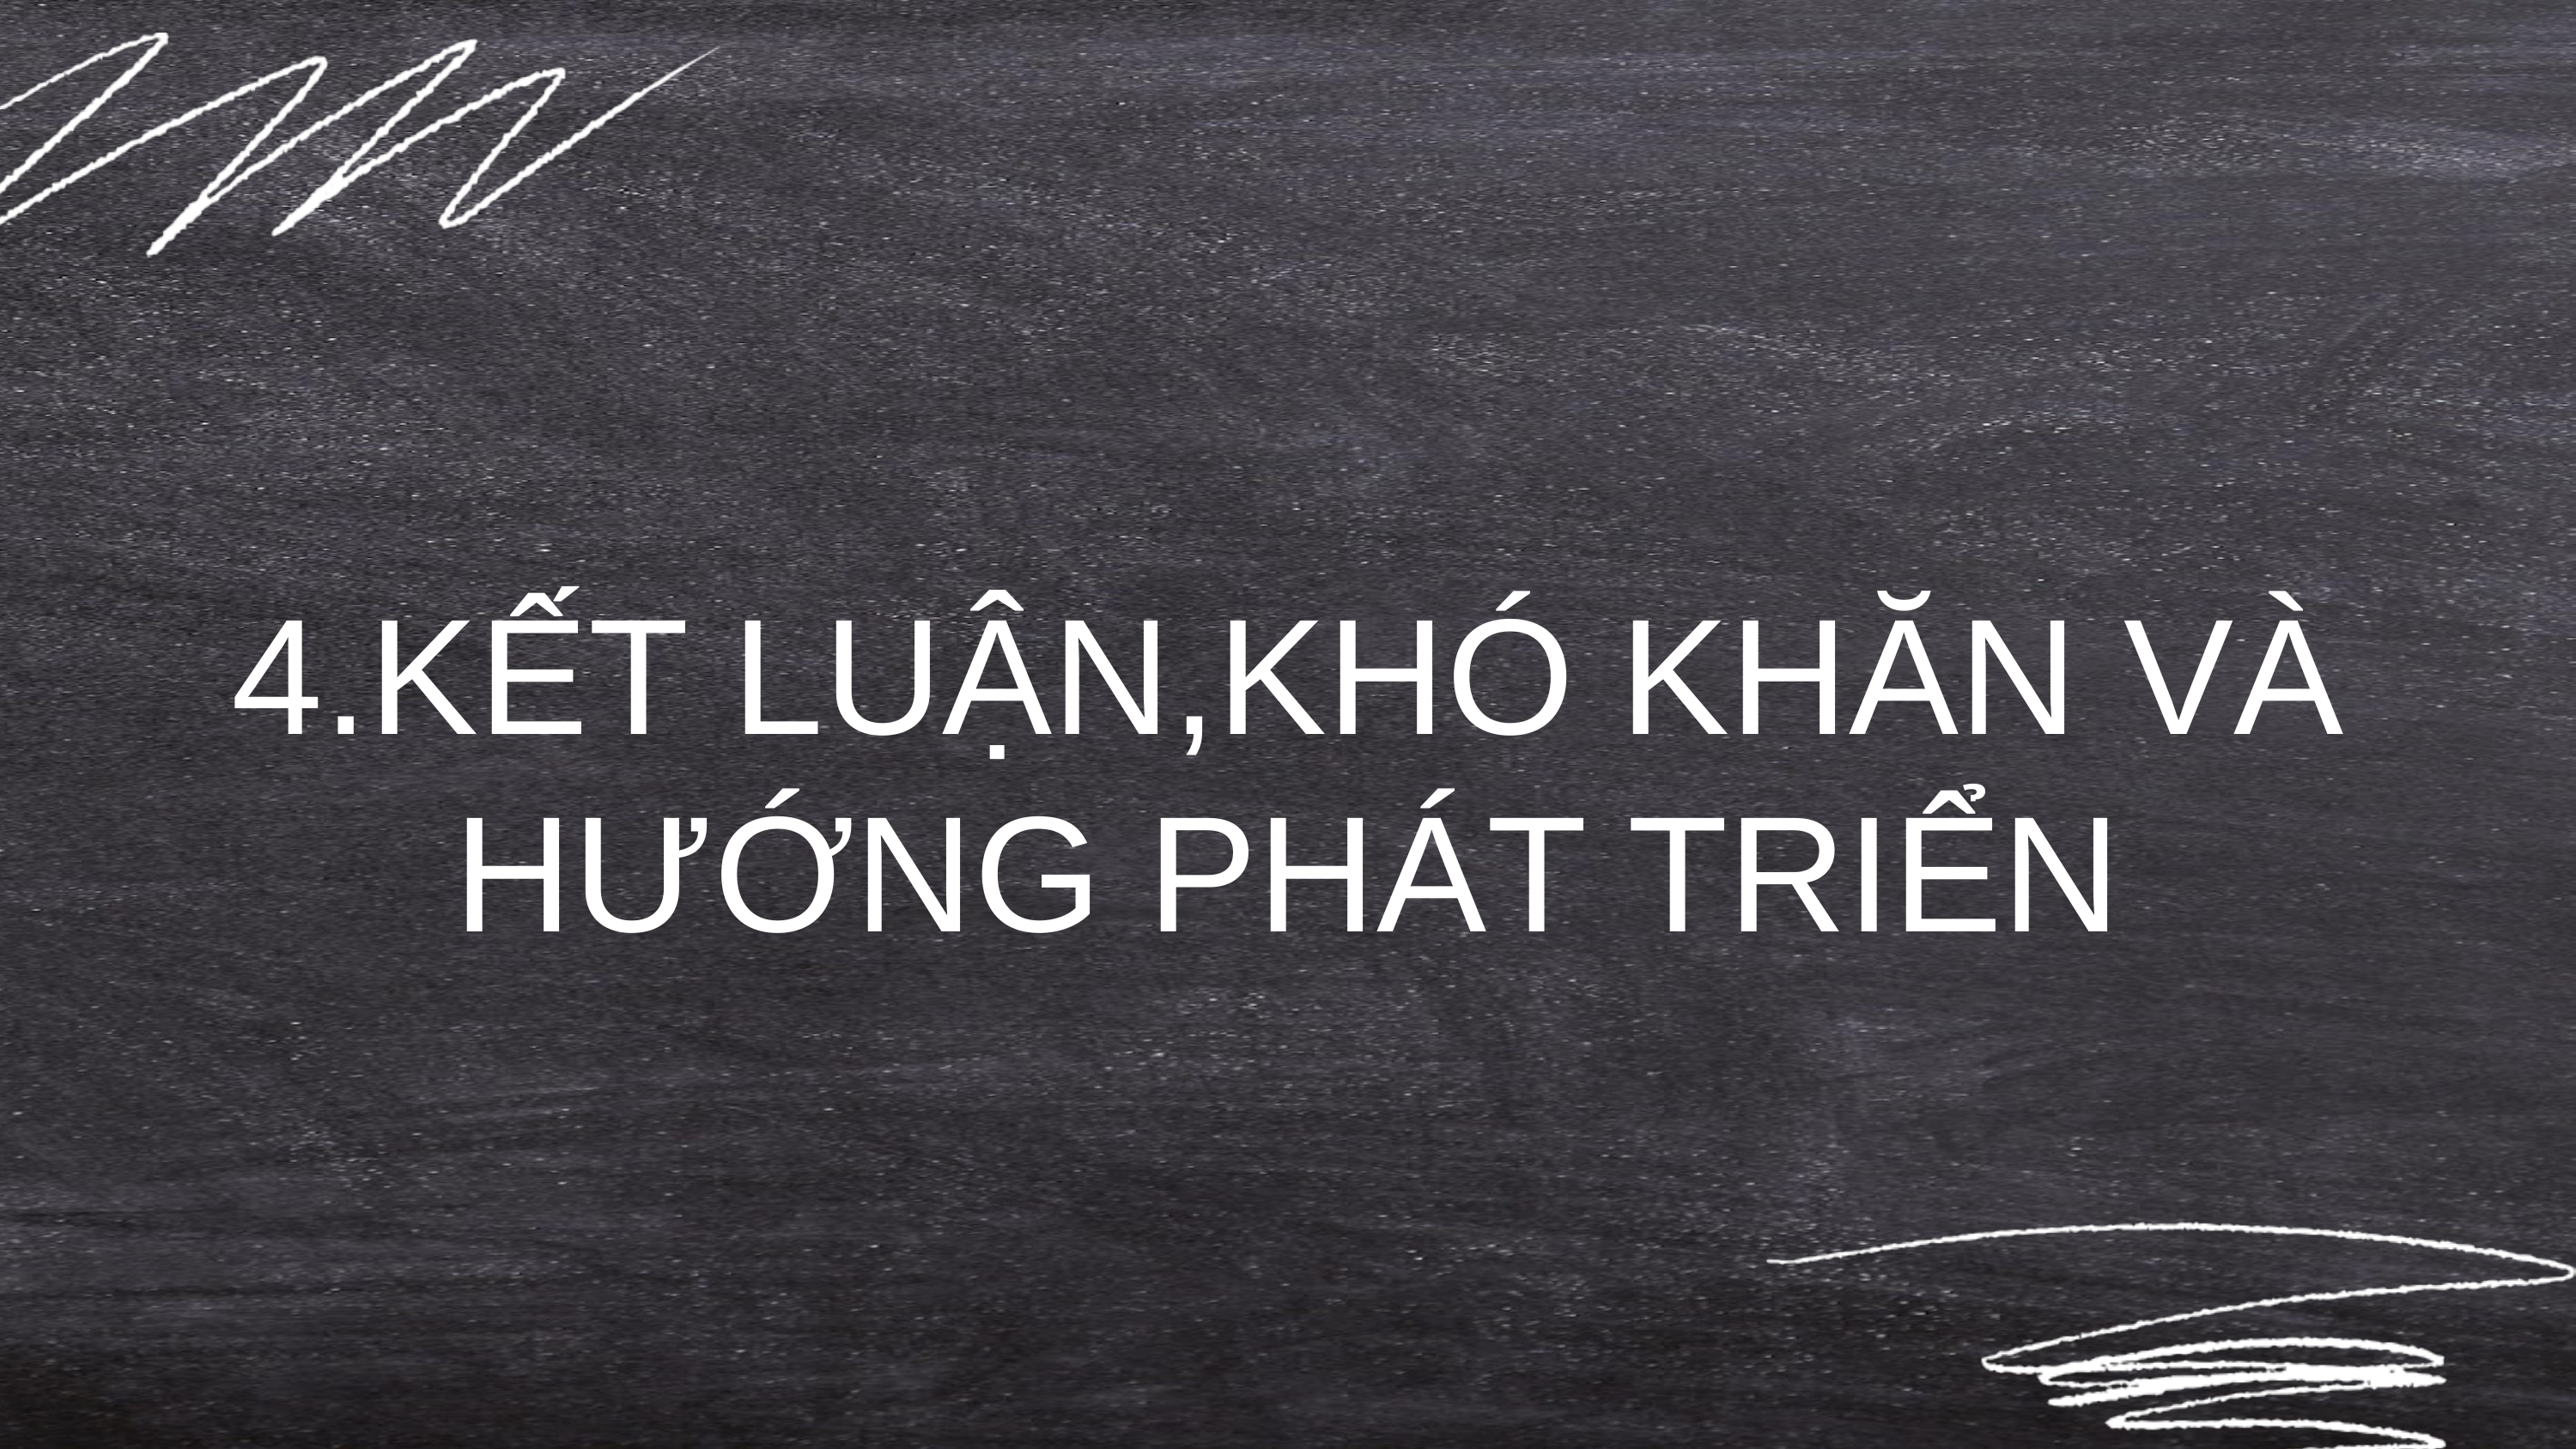

4.KẾT LUẬN,KHÓ KHĂN VÀ HƯỚNG PHÁT TRIỂN